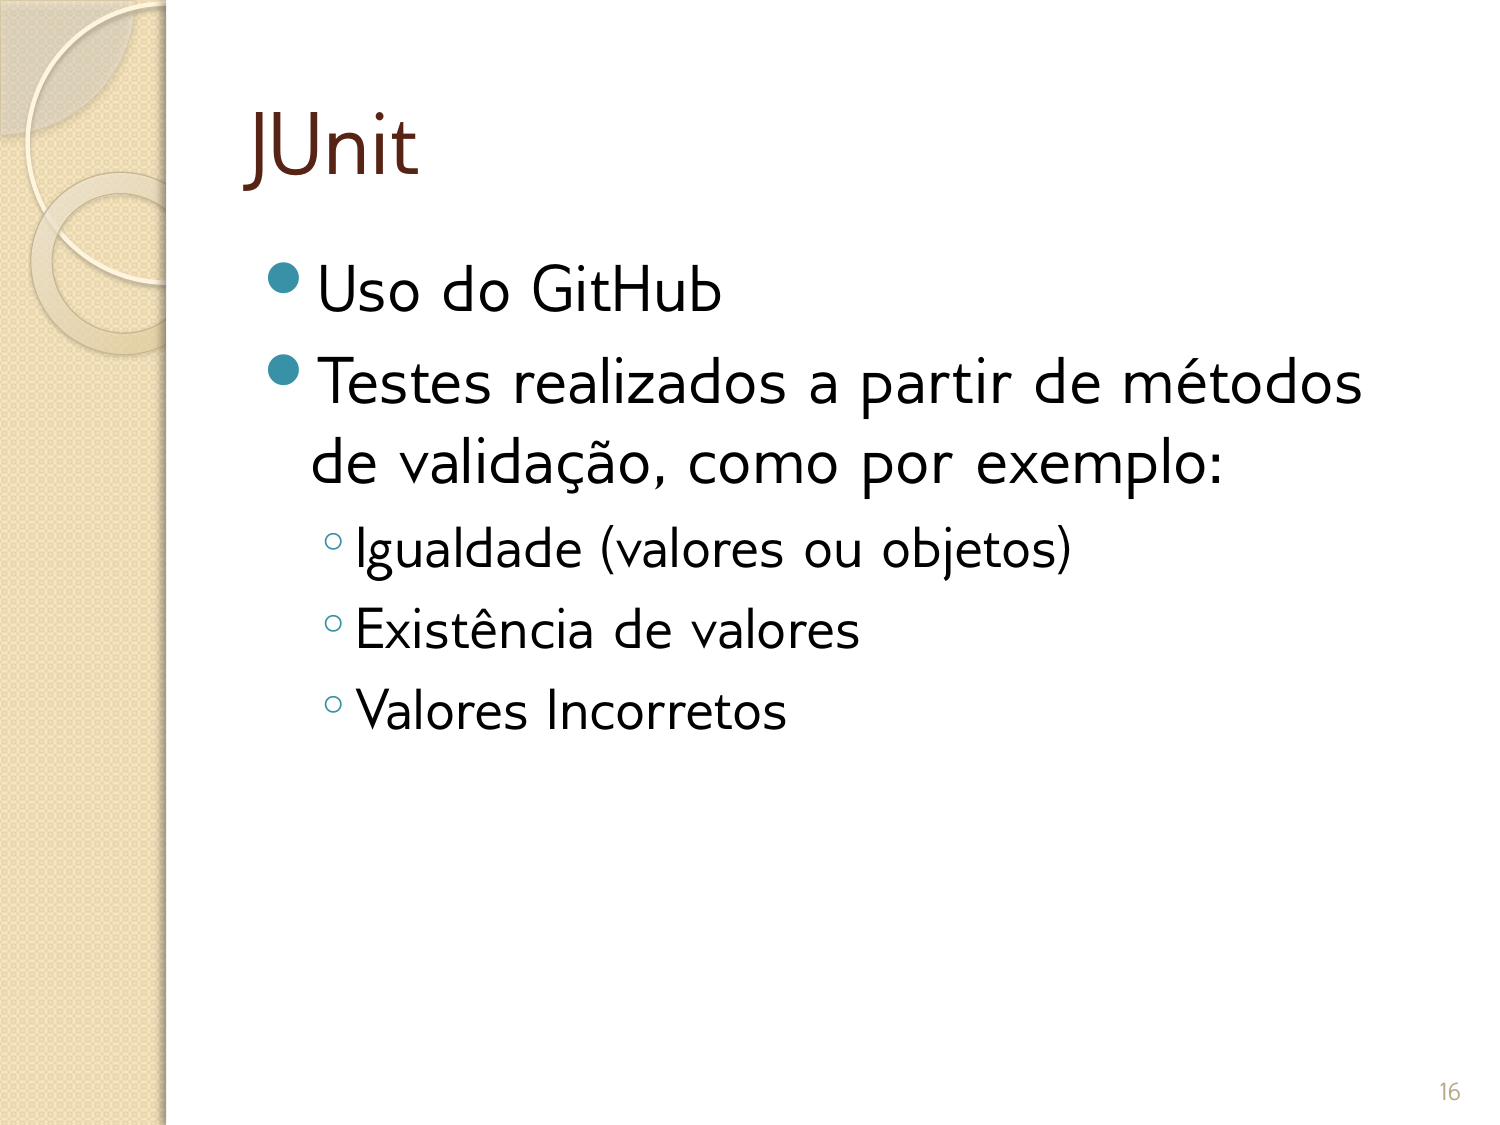

# JUnit
Uso do GitHub
Testes realizados a partir de métodos de validação, como por exemplo:
Igualdade (valores ou objetos)
Existência de valores
Valores Incorretos

16